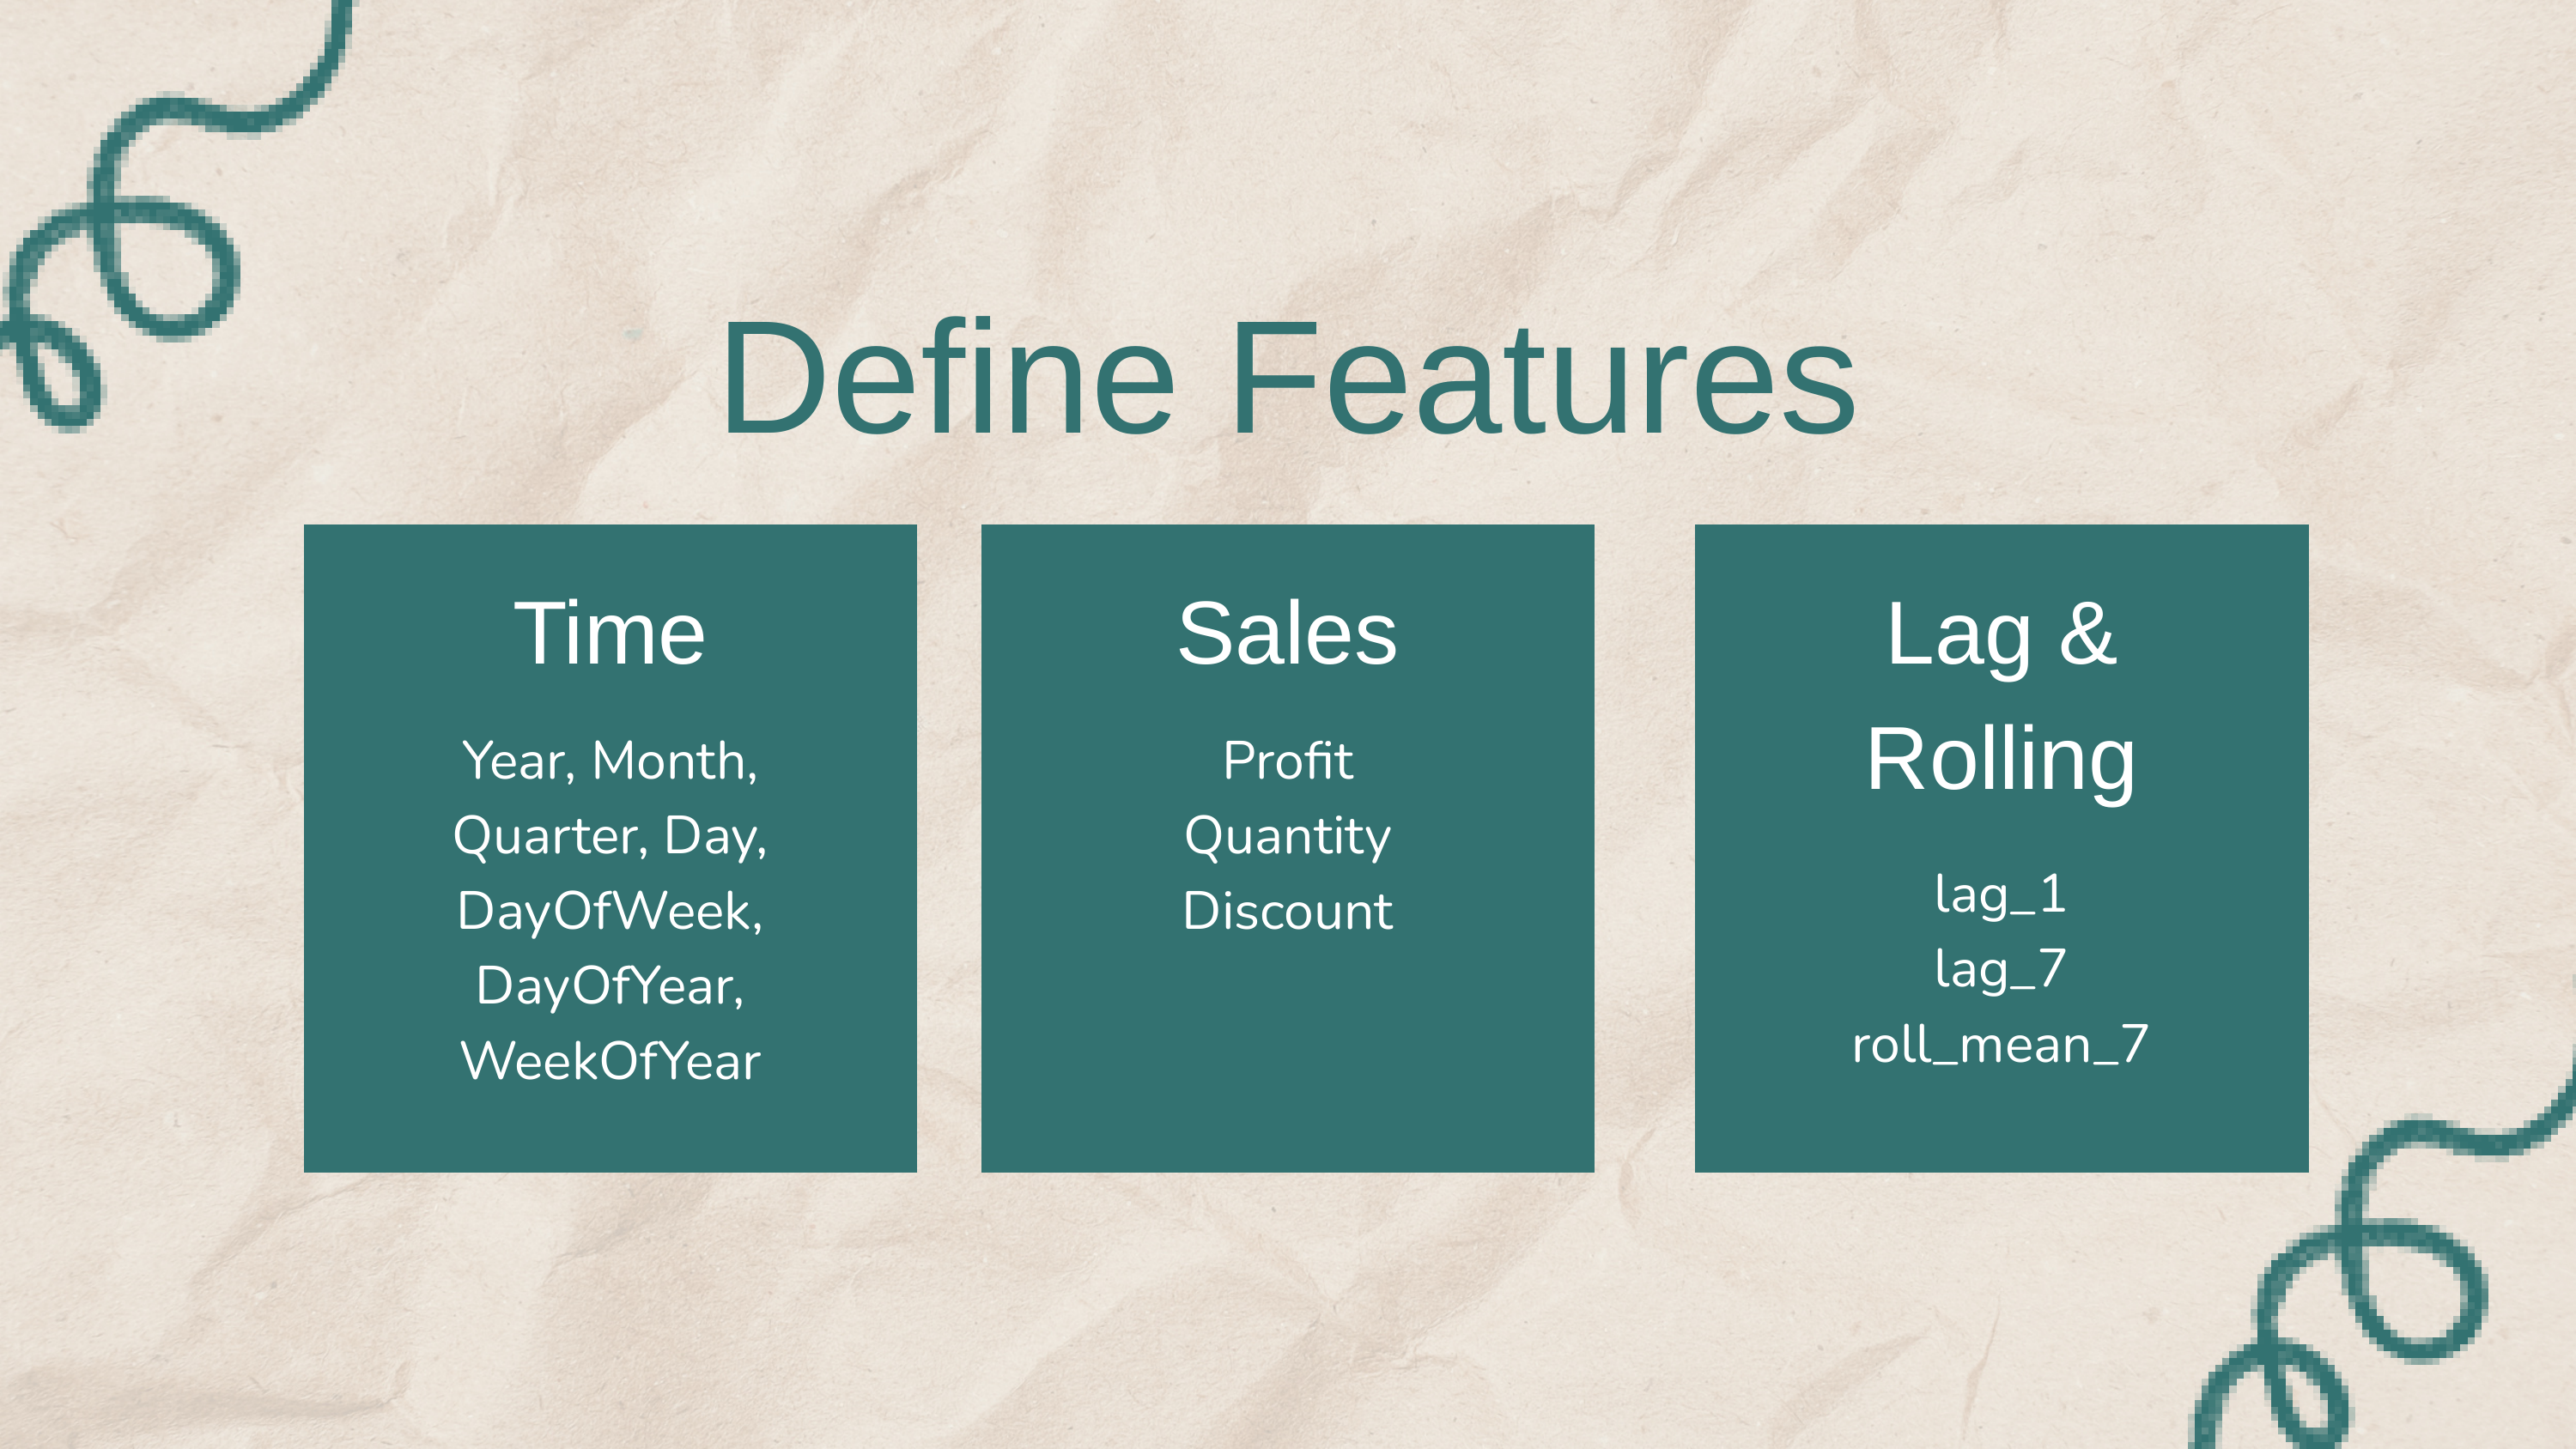

Define Features

Time
Sales
Lag & Rolling
Year, Month, Quarter, Day, DayOfWeek, DayOfYear, WeekOfYear
Profit
Quantity
Discount
lag_1
lag_7
roll_mean_7